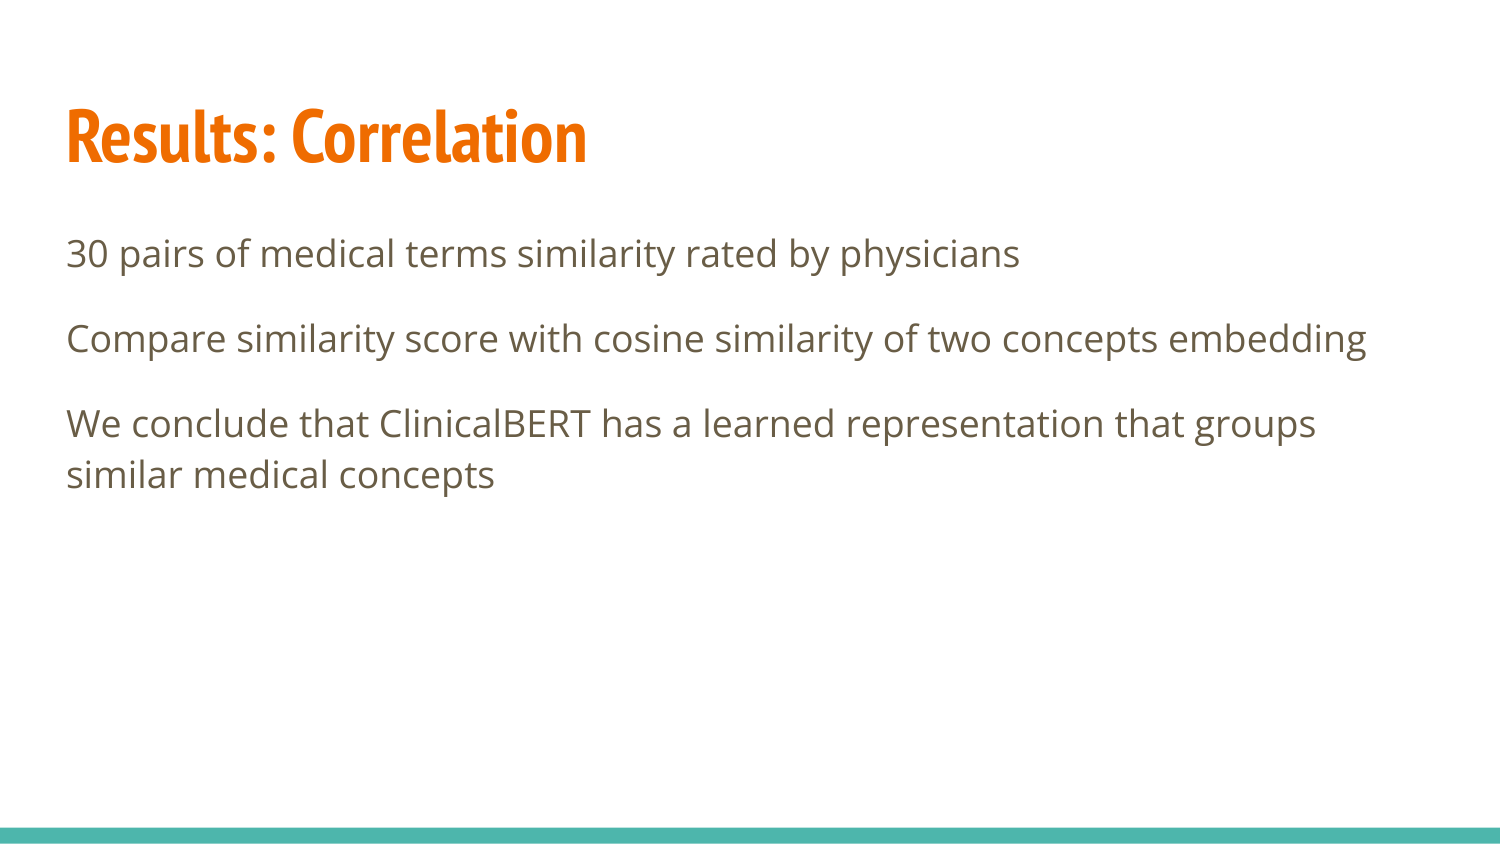

# Results: Correlation
30 pairs of medical terms similarity rated by physicians
Compare similarity score with cosine similarity of two concepts embedding
We conclude that ClinicalBERT has a learned representation that groups similar medical concepts